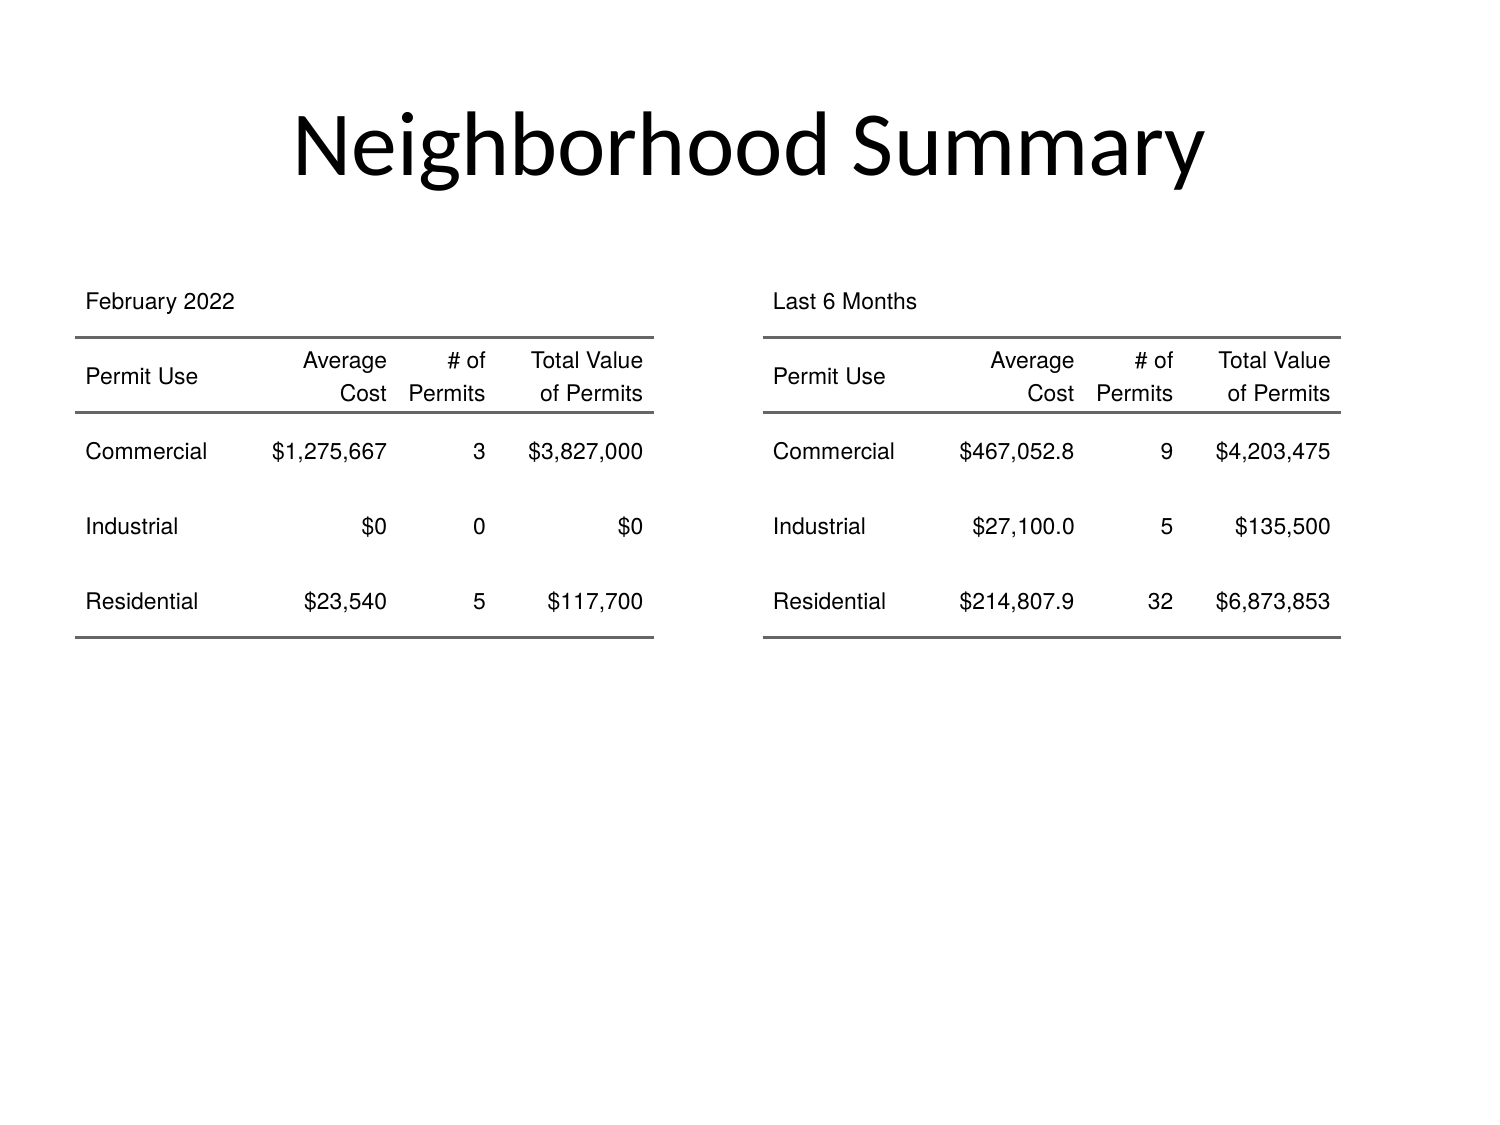

# Neighborhood Summary
| February 2022 | February 2022 | February 2022 | February 2022 |
| --- | --- | --- | --- |
| Permit Use | Average Cost | # of Permits | Total Value of Permits |
| Commercial | $1,275,667 | 3 | $3,827,000 |
| Industrial | $0 | 0 | $0 |
| Residential | $23,540 | 5 | $117,700 |
| Last 6 Months | Last 6 Months | Last 6 Months | Last 6 Months |
| --- | --- | --- | --- |
| Permit Use | Average Cost | # of Permits | Total Value of Permits |
| Commercial | $467,052.8 | 9 | $4,203,475 |
| Industrial | $27,100.0 | 5 | $135,500 |
| Residential | $214,807.9 | 32 | $6,873,853 |